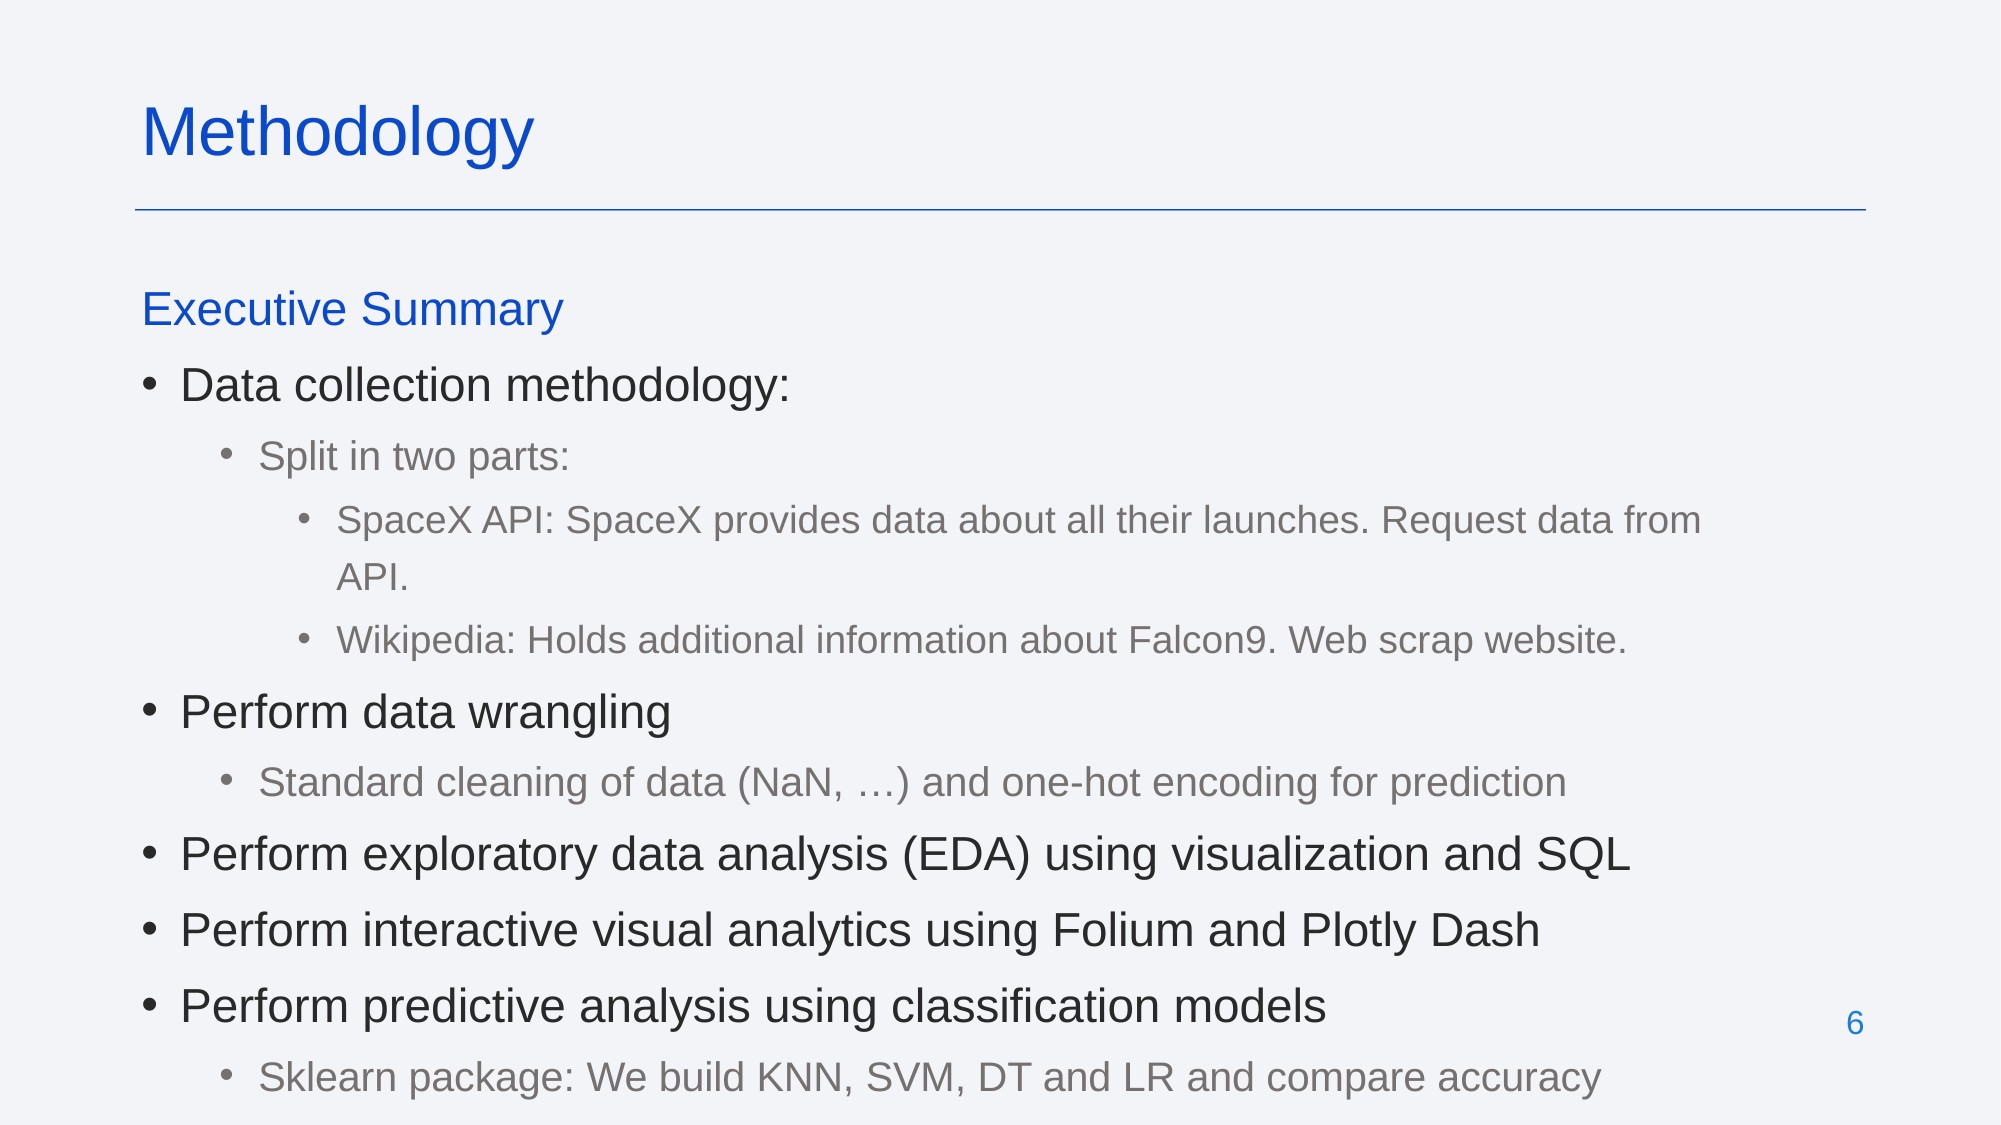

Methodology
Executive Summary
Data collection methodology:
Split in two parts:
SpaceX API: SpaceX provides data about all their launches. Request data from API.
Wikipedia: Holds additional information about Falcon9. Web scrap website.
Perform data wrangling
Standard cleaning of data (NaN, …) and one-hot encoding for prediction
Perform exploratory data analysis (EDA) using visualization and SQL
Perform interactive visual analytics using Folium and Plotly Dash
Perform predictive analysis using classification models
Sklearn package: We build KNN, SVM, DT and LR and compare accuracy

6